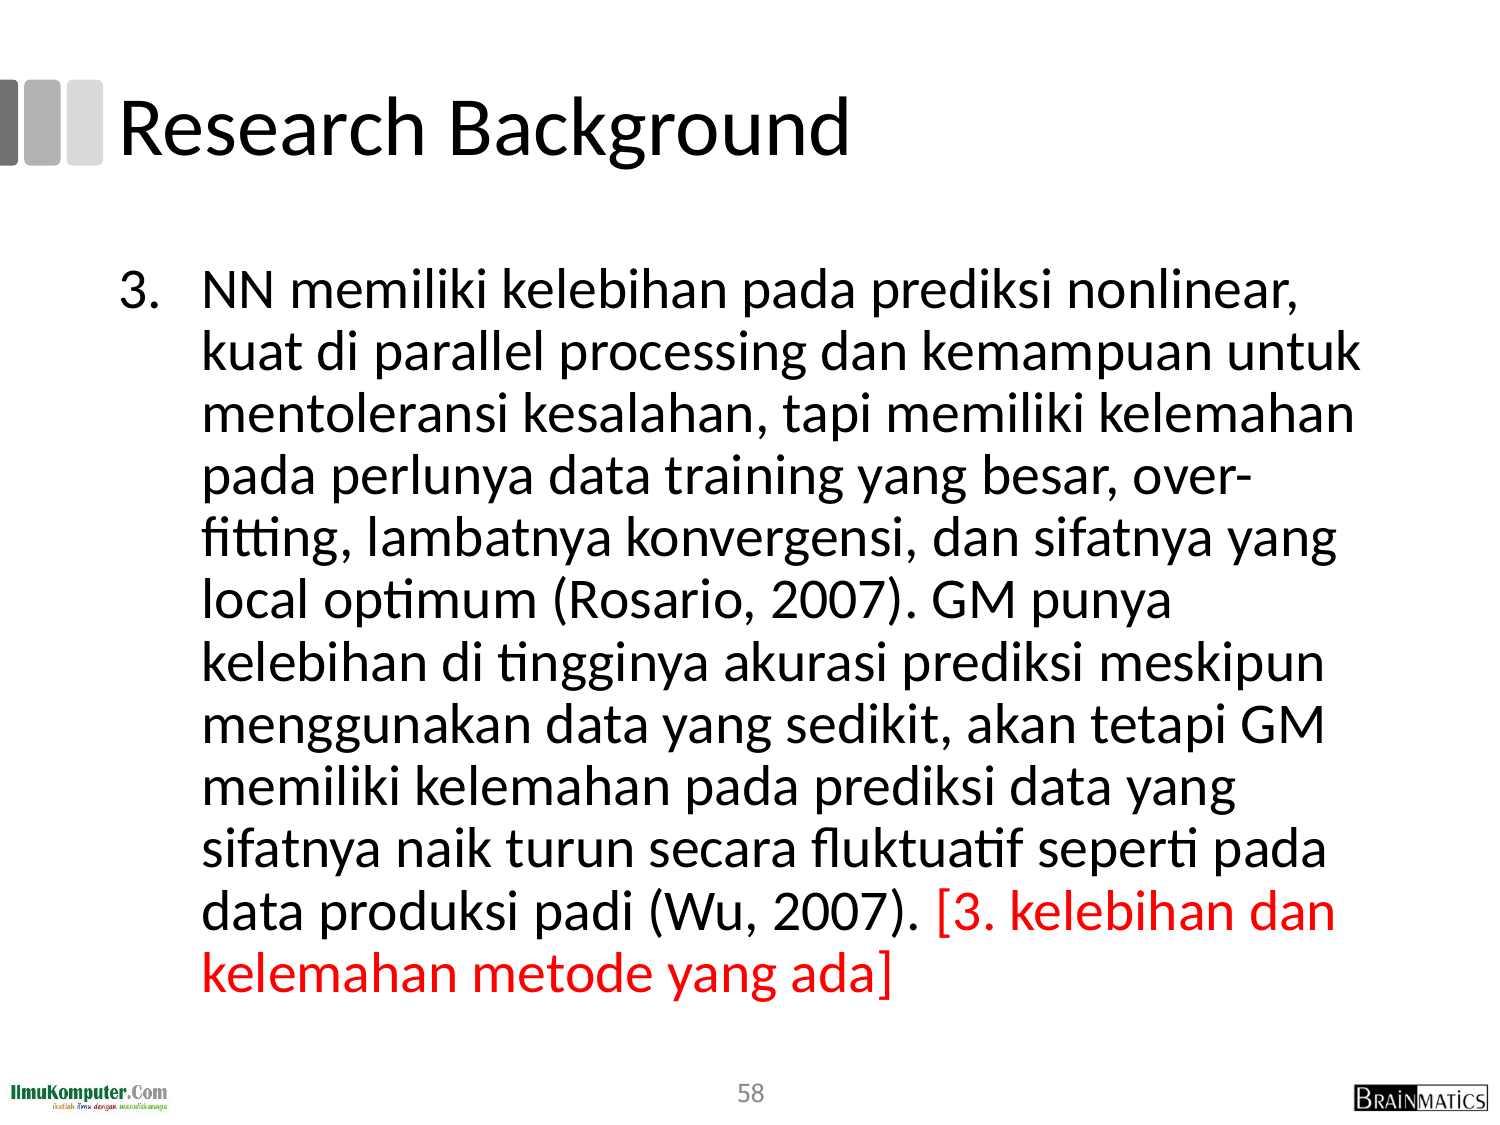

# Research Background
NN memiliki kelebihan pada prediksi nonlinear, kuat di parallel processing dan kemampuan untuk mentoleransi kesalahan, tapi memiliki kelemahan pada perlunya data training yang besar, over-fitting, lambatnya konvergensi, dan sifatnya yang local optimum (Rosario, 2007). GM punya kelebihan di tingginya akurasi prediksi meskipun menggunakan data yang sedikit, akan tetapi GM memiliki kelemahan pada prediksi data yang sifatnya naik turun secara fluktuatif seperti pada data produksi padi (Wu, 2007). [3. kelebihan dan kelemahan metode yang ada]
58